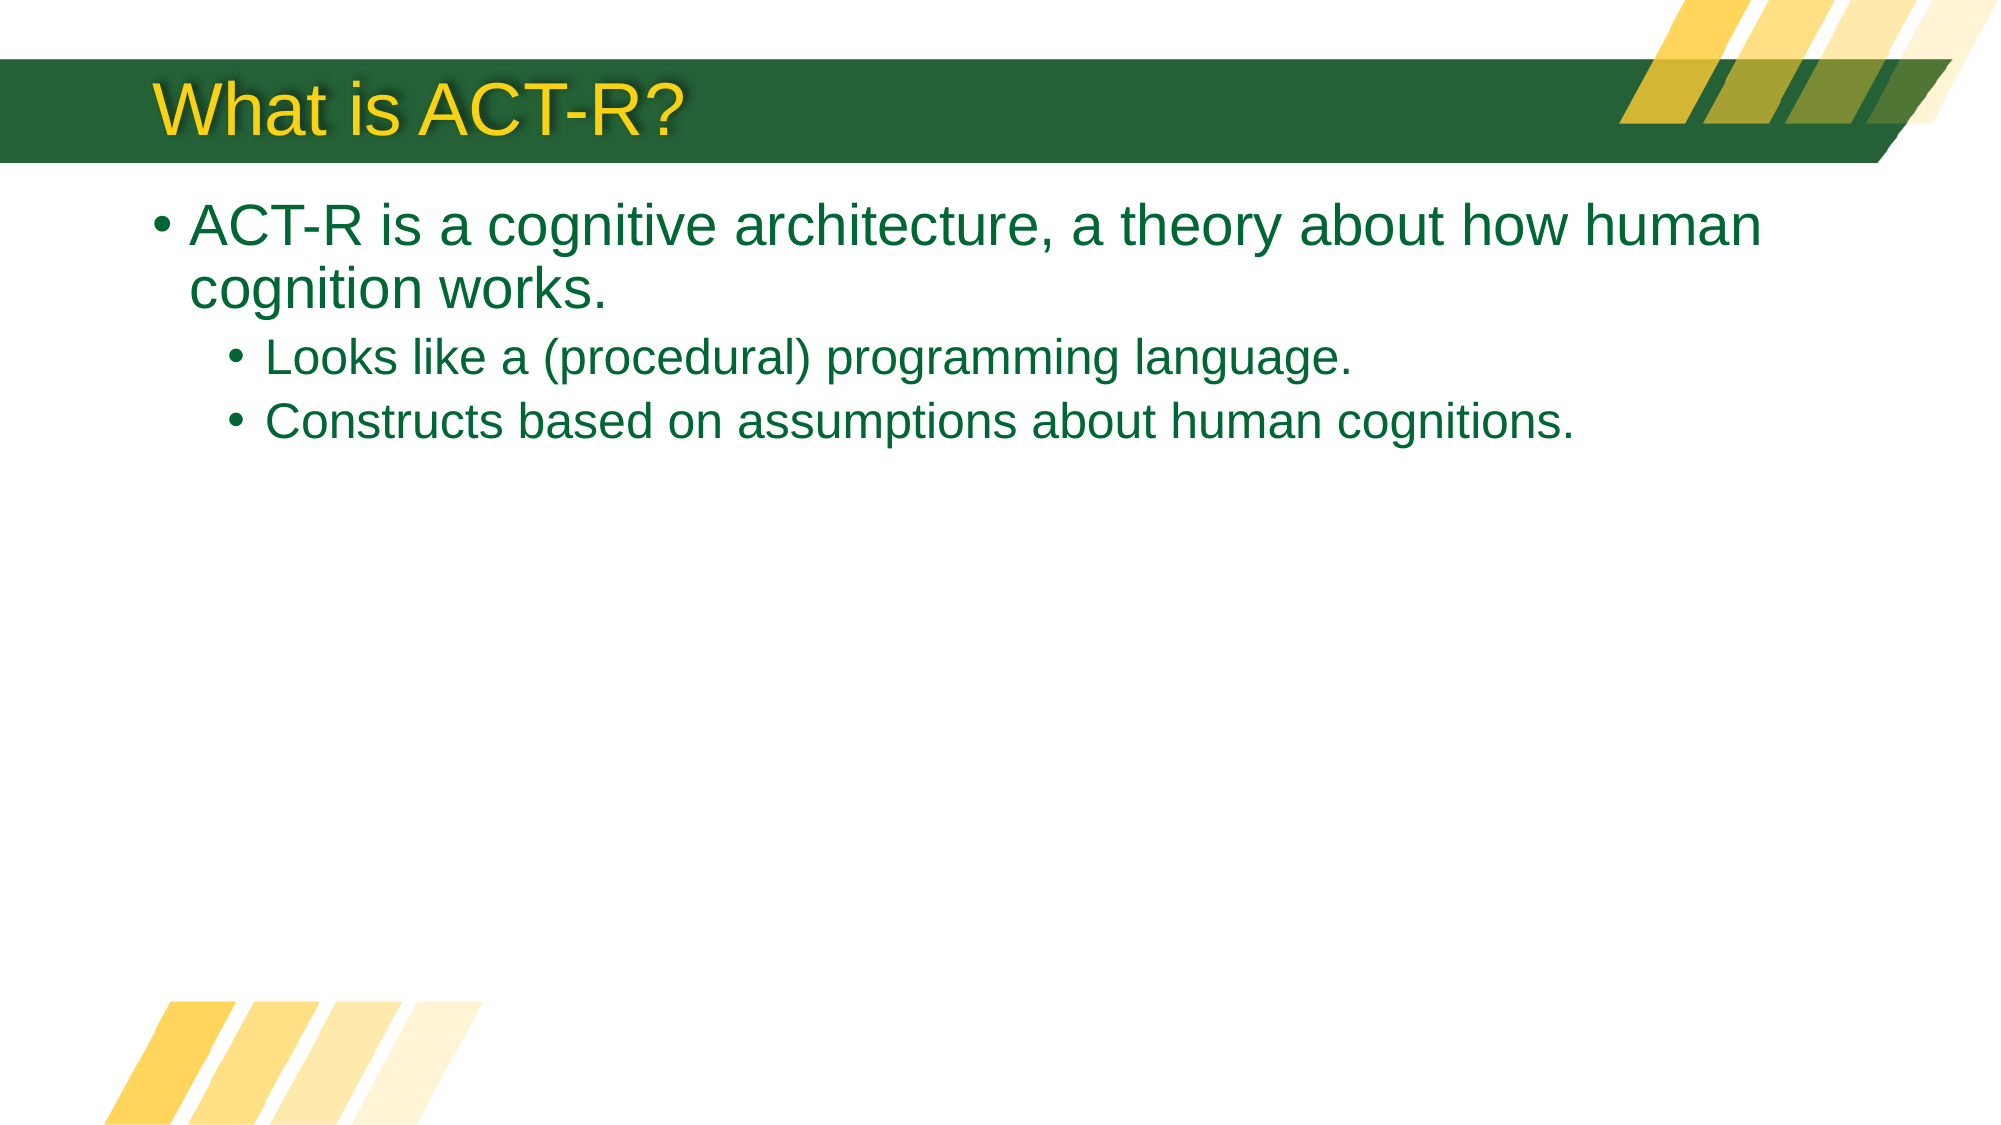

# What is ACT-R?
ACT-R is a cognitive architecture, a theory about how human cognition works.
Looks like a (procedural) programming language.
Constructs based on assumptions about human cognitions.